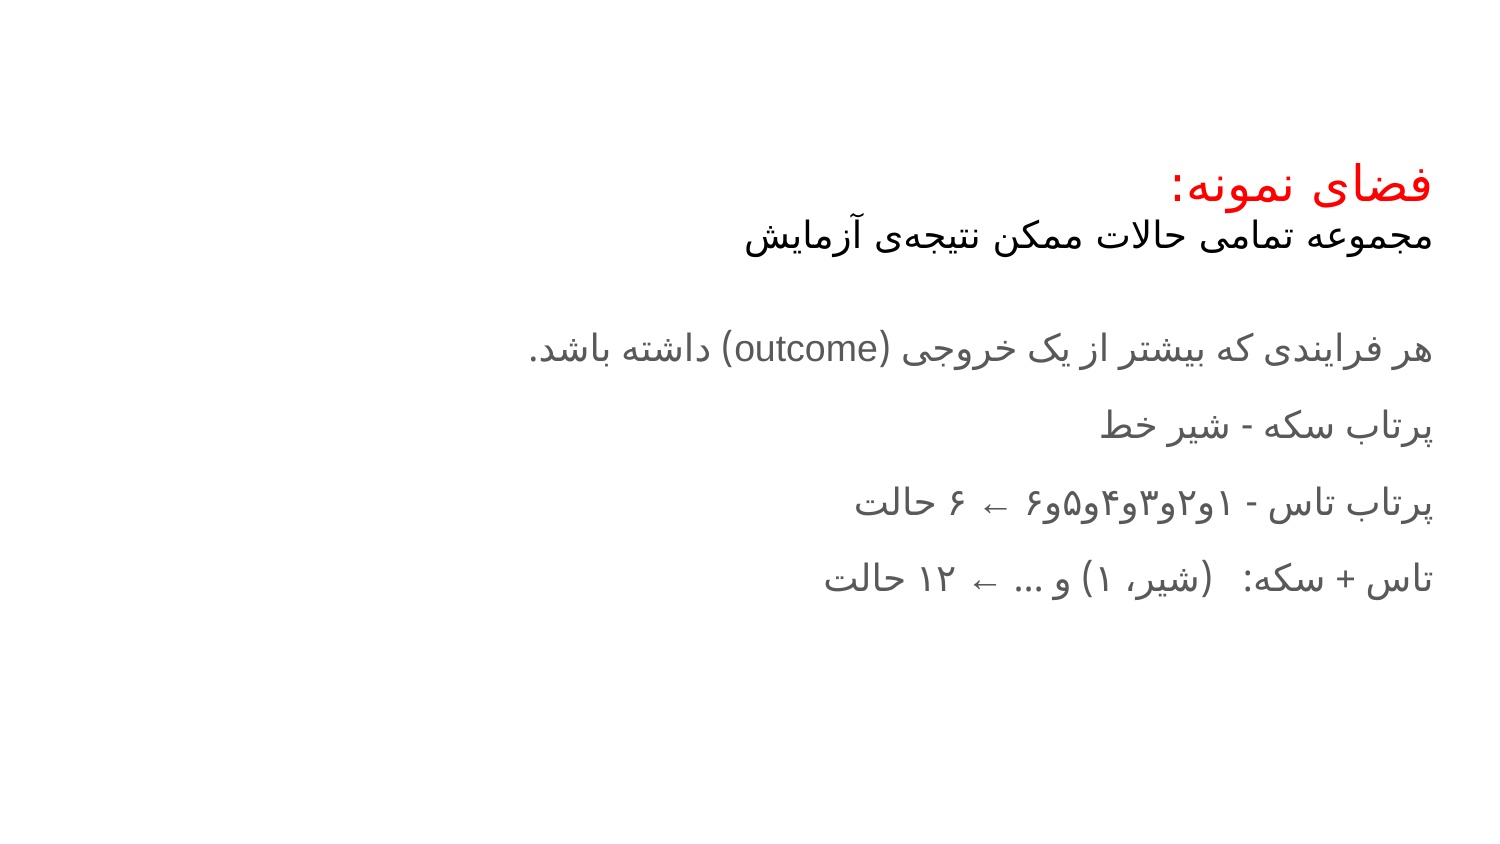

# فضای نمونه: مجموعه تمامی حالات ممکن نتیجه‌ی آزمایش
هر فرایندی که بیشتر از یک خروجی (outcome) داشته باشد.
پرتاب سکه - شیر خط
پرتاب تاس - ۱و۲و۳و۴و۵و۶ ← ۶ حالت
تاس + سکه:   (شیر، ۱) و … ← ۱۲ حالت